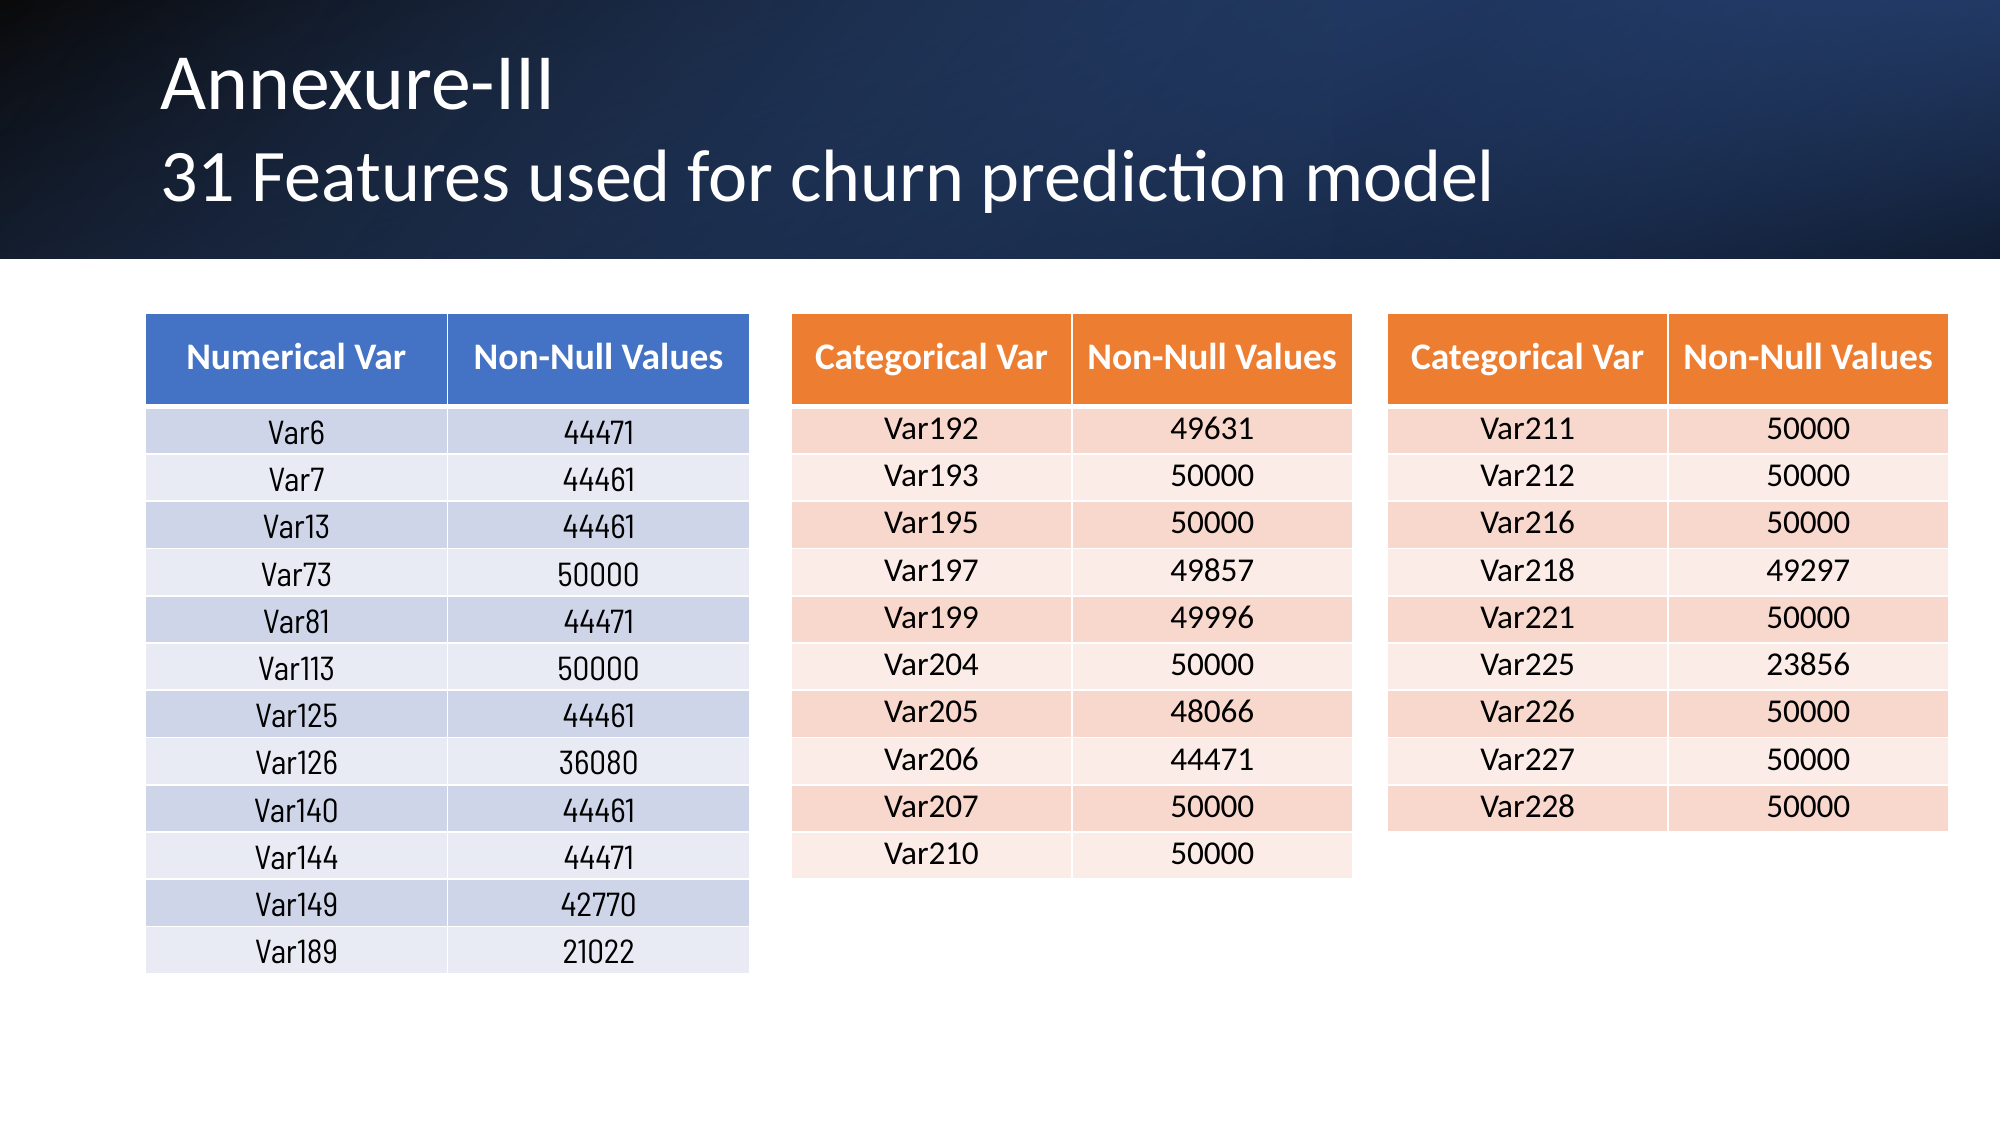

Annexure-III
31 Features used for churn prediction model
| Numerical Var | Non-Null Values |
| --- | --- |
| Var6 | 44471 |
| Var7 | 44461 |
| Var13 | 44461 |
| Var73 | 50000 |
| Var81 | 44471 |
| Var113 | 50000 |
| Var125 | 44461 |
| Var126 | 36080 |
| Var140 | 44461 |
| Var144 | 44471 |
| Var149 | 42770 |
| Var189 | 21022 |
| Categorical Var | Non-Null Values |
| --- | --- |
| Var192 | 49631 |
| Var193 | 50000 |
| Var195 | 50000 |
| Var197 | 49857 |
| Var199 | 49996 |
| Var204 | 50000 |
| Var205 | 48066 |
| Var206 | 44471 |
| Var207 | 50000 |
| Var210 | 50000 |
| Categorical Var | Non-Null Values |
| --- | --- |
| Var211 | 50000 |
| Var212 | 50000 |
| Var216 | 50000 |
| Var218 | 49297 |
| Var221 | 50000 |
| Var225 | 23856 |
| Var226 | 50000 |
| Var227 | 50000 |
| Var228 | 50000 |